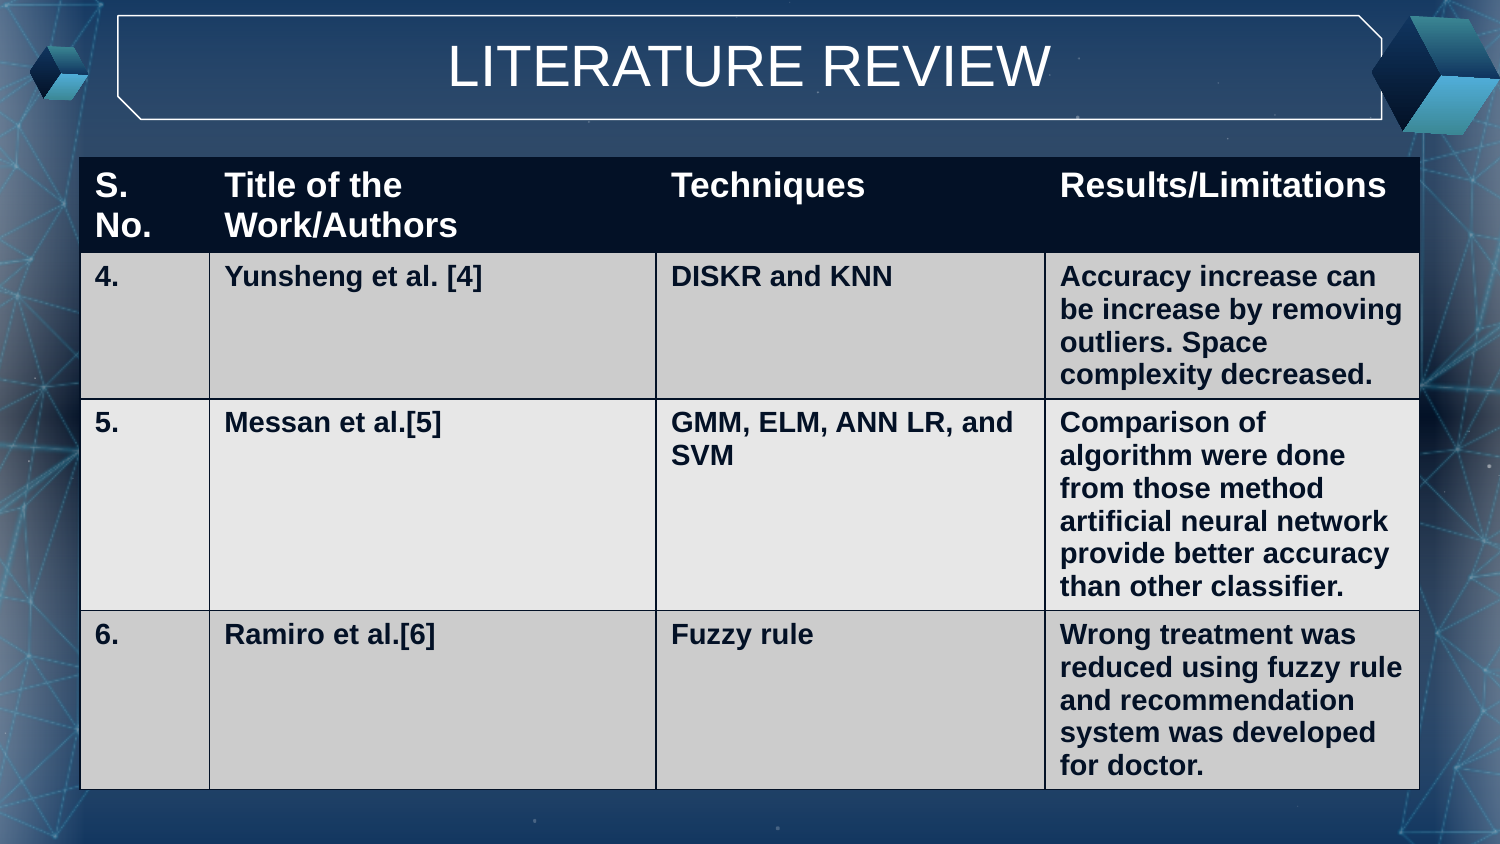

# LITERATURE REVIEW

| S. No. | Title of the Work/Authors | Techniques | Results/Limitations |
| --- | --- | --- | --- |
| 4. | Yunsheng et al. [4] | DISKR and KNN | Accuracy increase can be increase by removing outliers. Space complexity decreased. |
| 5. | Messan et al.[5] | GMM, ELM, ANN LR, and SVM | Comparison of algorithm were done from those method artificial neural network provide better accuracy than other classifier. |
| 6. | Ramiro et al.[6] | Fuzzy rule | Wrong treatment was reduced using fuzzy rule and recommendation system was developed for doctor. |